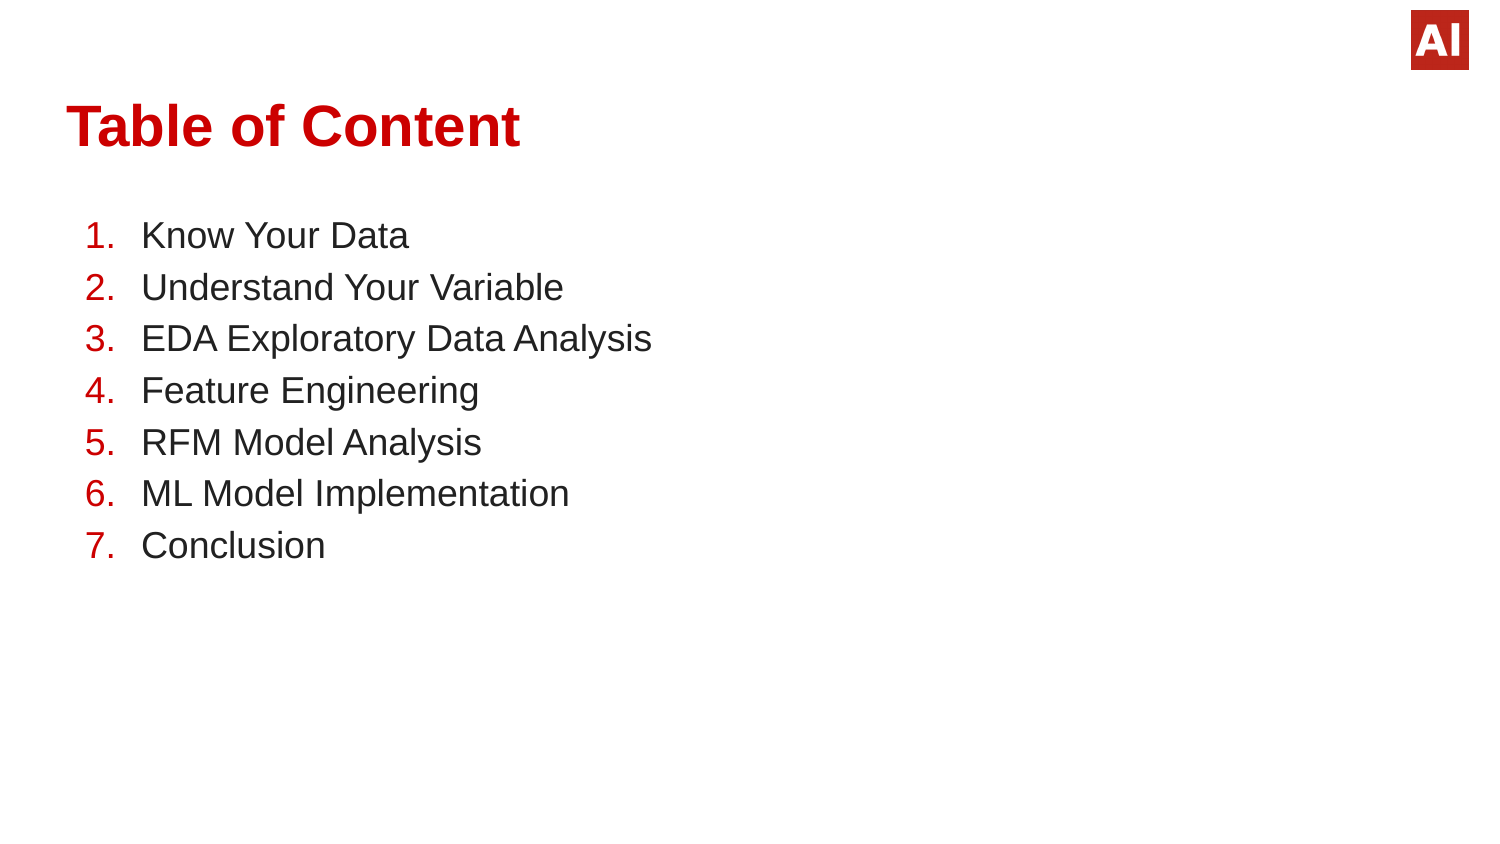

# Table of Content
Know Your Data
Understand Your Variable
EDA Exploratory Data Analysis
Feature Engineering
RFM Model Analysis
ML Model Implementation
Conclusion